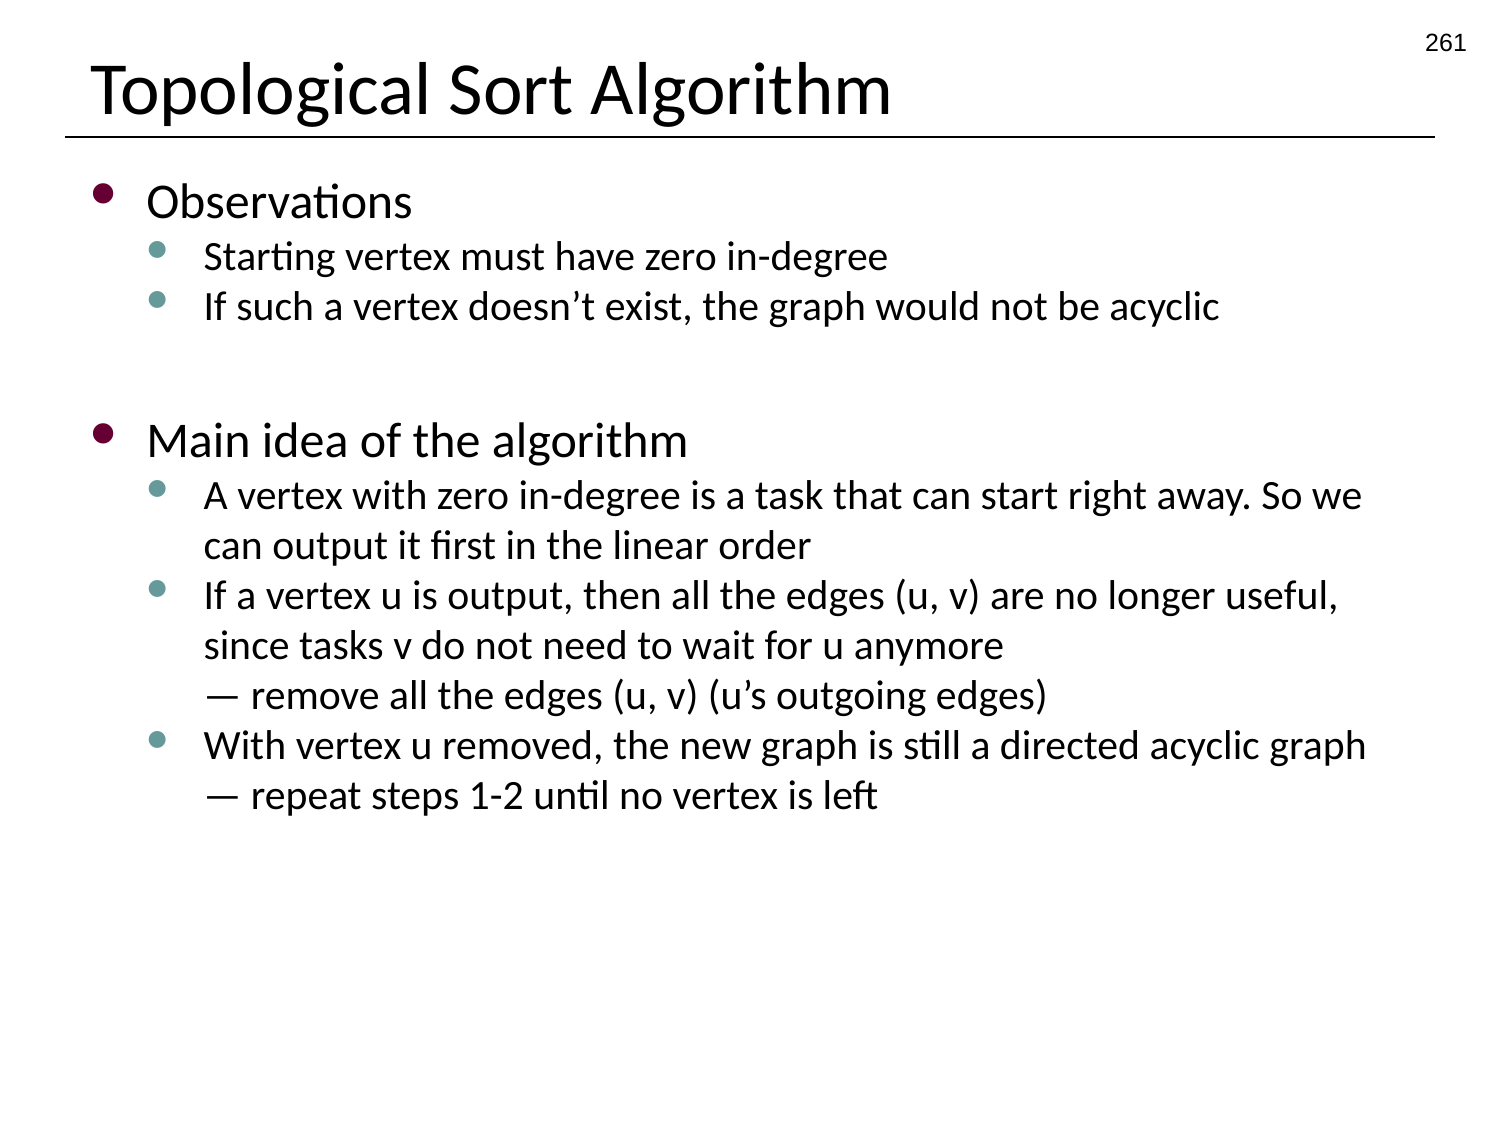

261
# Topological Sort Algorithm
Observations
Starting vertex must have zero in-degree
If such a vertex doesn’t exist, the graph would not be acyclic

Main idea of the algorithm
A vertex with zero in-degree is a task that can start right away. So we can output it first in the linear order
If a vertex u is output, then all the edges (u, v) are no longer useful, since tasks v do not need to wait for u anymore
— remove all the edges (u, v) (u’s outgoing edges)
With vertex u removed, the new graph is still a directed acyclic graph
— repeat steps 1-2 until no vertex is left